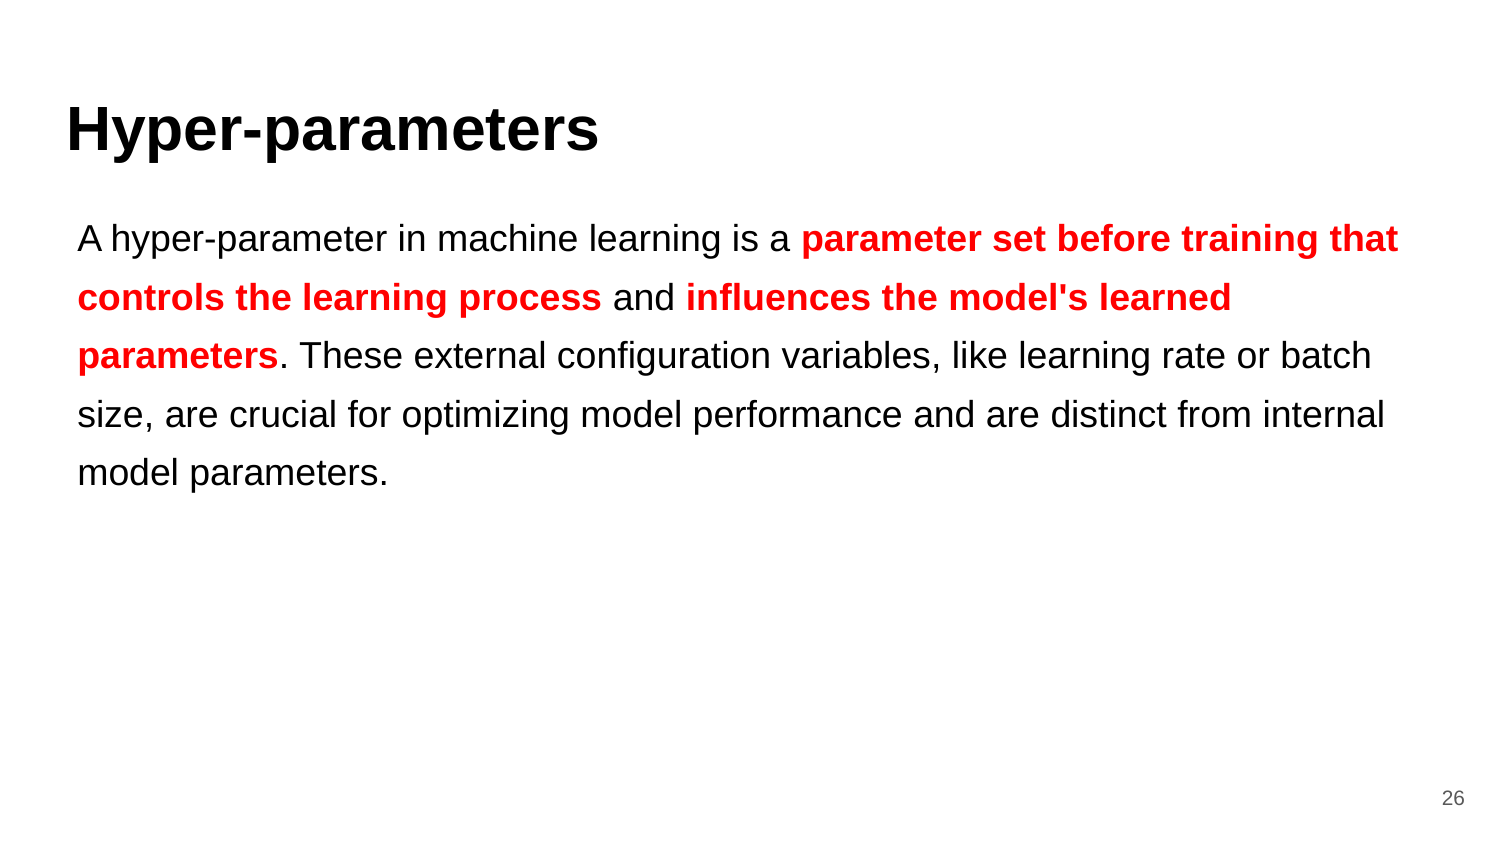

# Hyper-parameters
A hyper-parameter in machine learning is a parameter set before training that controls the learning process and influences the model's learned parameters. These external configuration variables, like learning rate or batch size, are crucial for optimizing model performance and are distinct from internal model parameters.
26